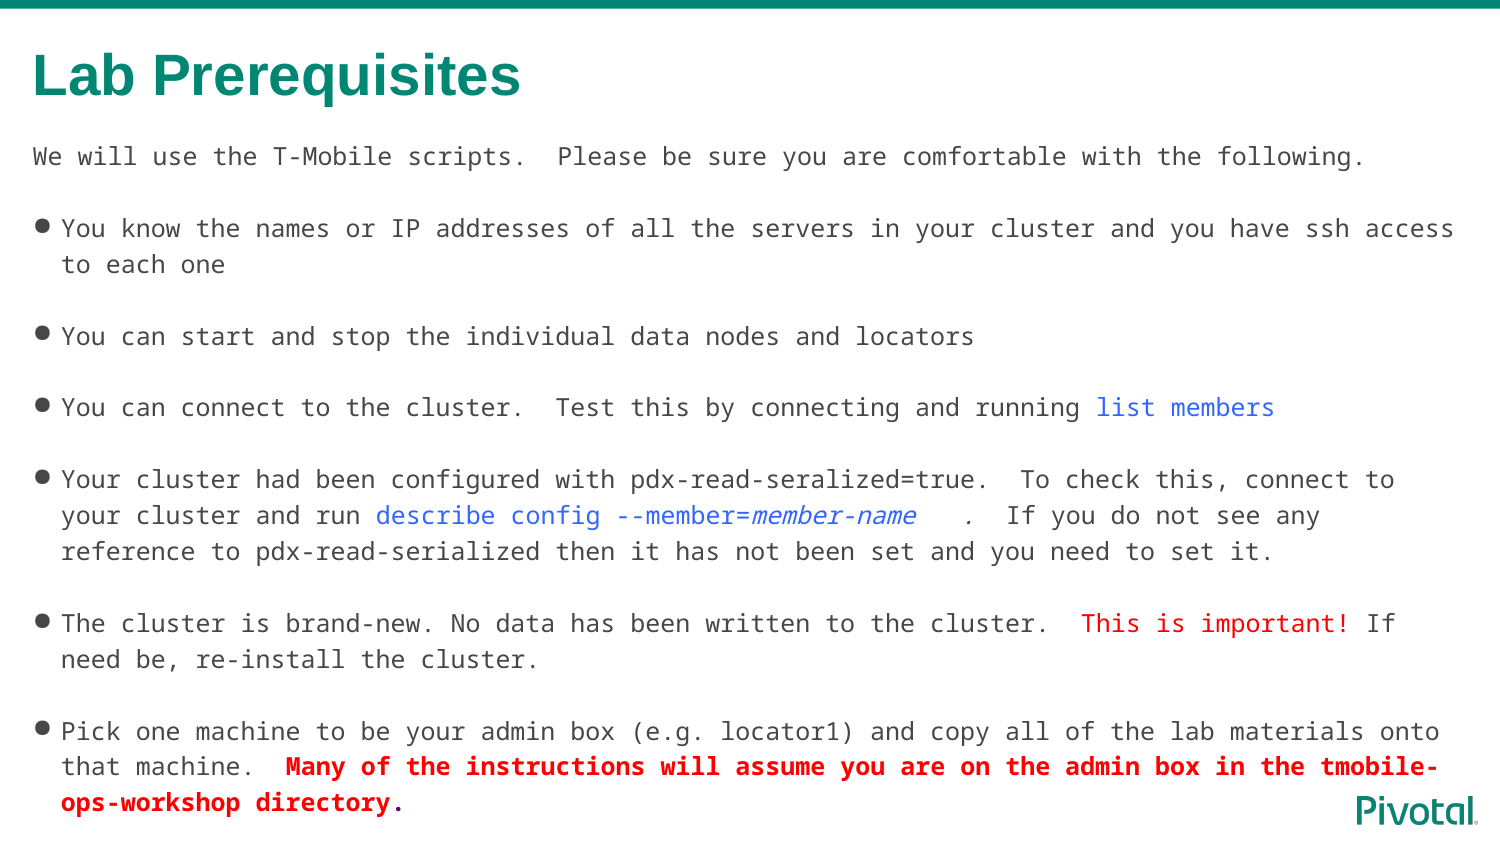

# Lab Prerequisites
We will use the T-Mobile scripts.  Please be sure you are comfortable with the following.

You know the names or IP addresses of all the servers in your cluster and you have ssh access to each one

You can start and stop the individual data nodes and locators

You can connect to the cluster.  Test this by connecting and running list members

Your cluster had been configured with pdx-read-seralized=true.  To check this, connect to your cluster and run describe config --member=member-name	.  If you do not see any reference to pdx-read-serialized then it has not been set and you need to set it.

The cluster is brand-new. No data has been written to the cluster.  This is important! If need be, re-install the cluster.

Pick one machine to be your admin box (e.g. locator1) and copy all of the lab materials onto that machine.  Many of the instructions will assume you are on the admin box in the tmobile-ops-workshop directory.